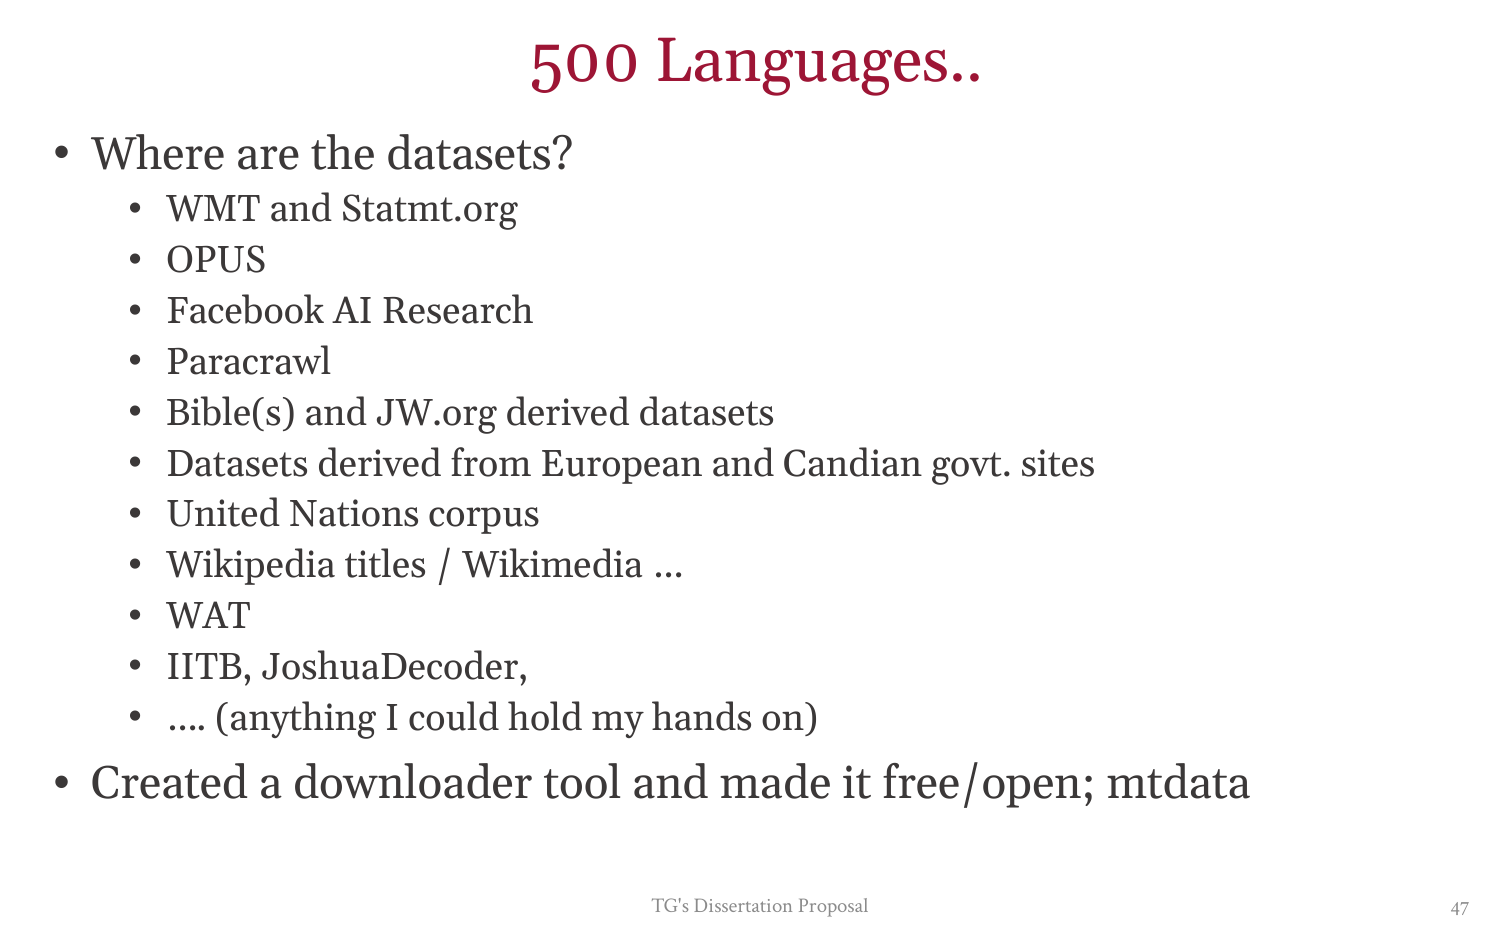

# 500 Languages..
Where are the datasets?
WMT and Statmt.org
OPUS
Facebook AI Research
Paracrawl
Bible(s) and JW.org derived datasets
Datasets derived from European and Candian govt. sites
United Nations corpus
Wikipedia titles / Wikimedia …
WAT
IITB, JoshuaDecoder,
…. (anything I could hold my hands on)
Created a downloader tool and made it free/open; mtdata

TG's Dissertation Proposal
47